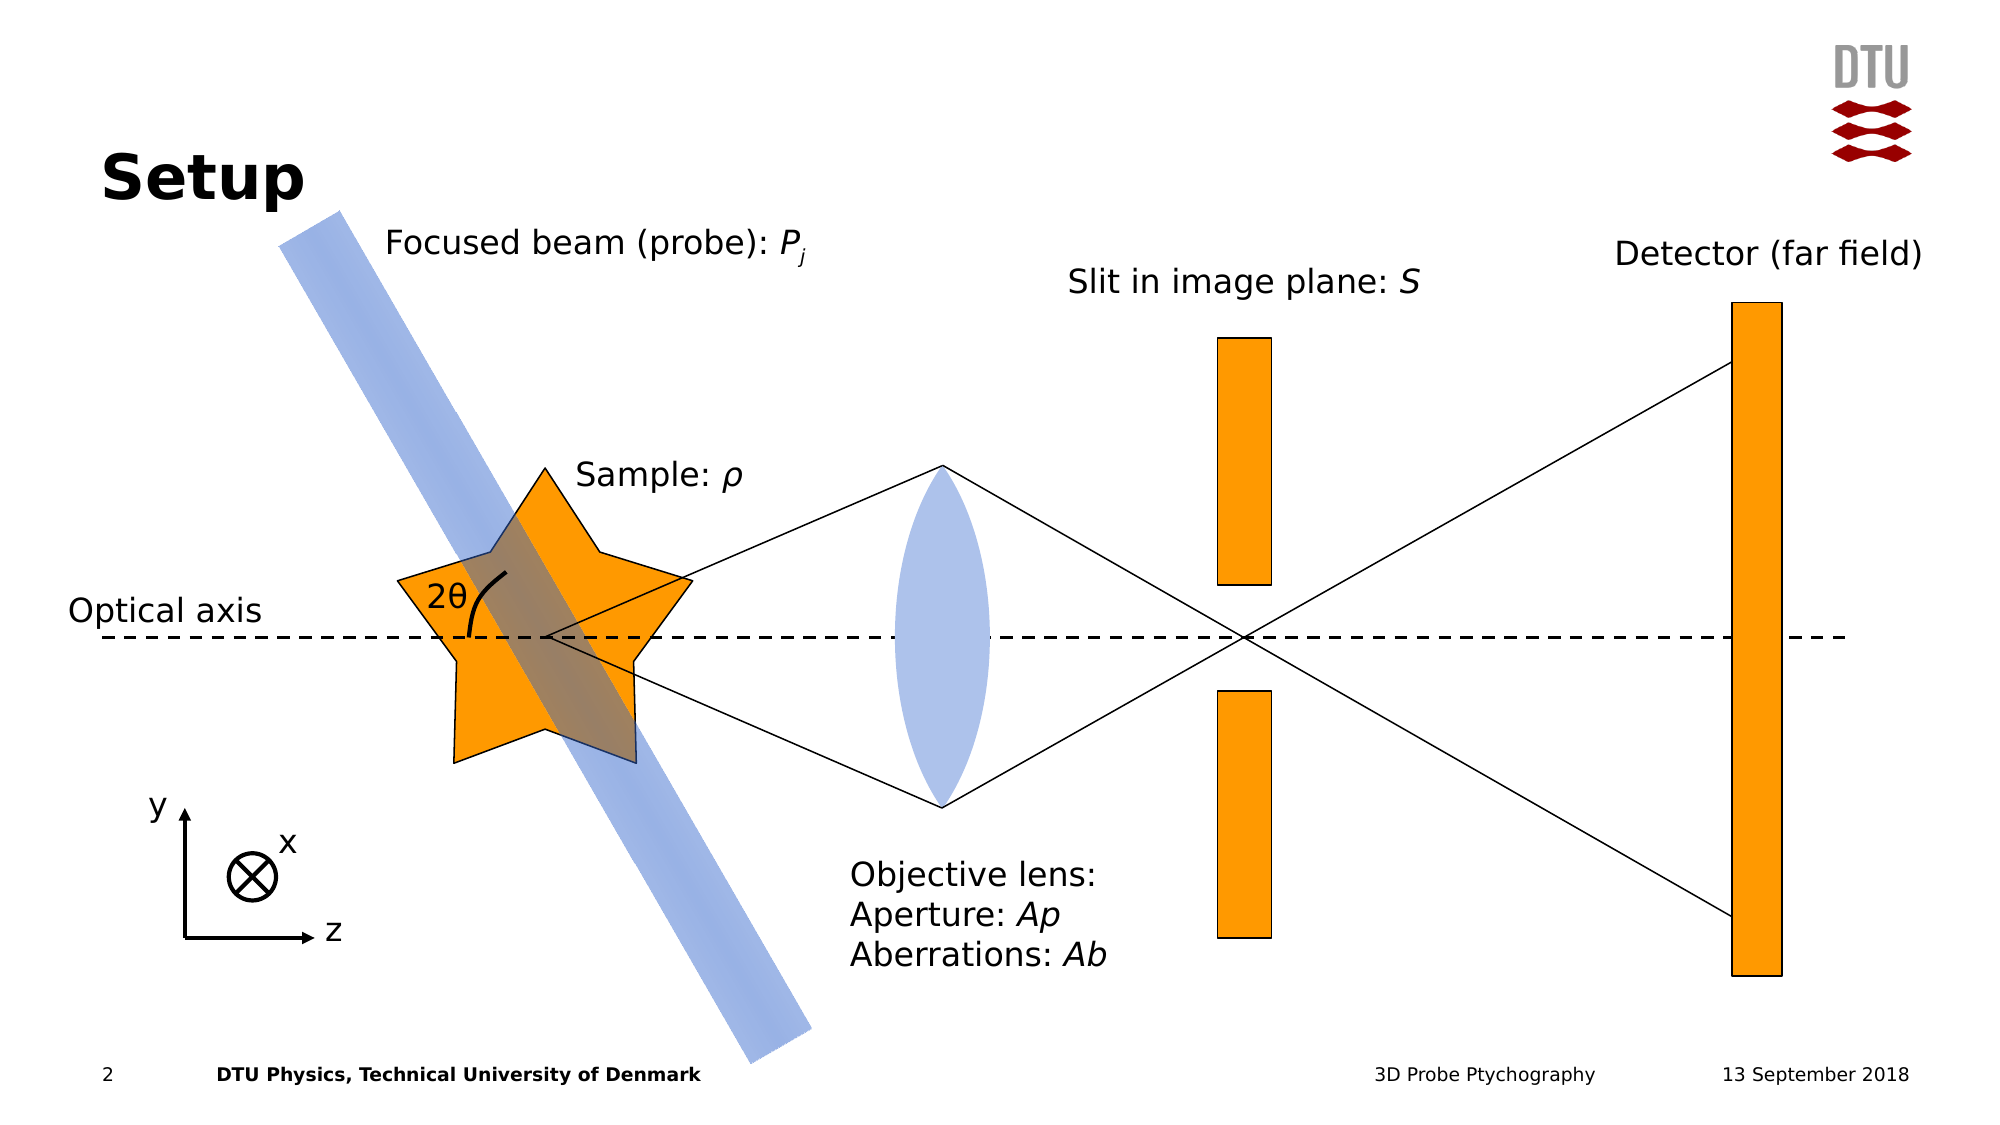

# Setup
Focused beam (probe): Pj
Detector (far field)
Slit in image plane: S

Sample: ρ

2θ

Optical axis

y
x
Objective lens:
Aperture: Ap
Aberrations: Ab

z
13 September 2018
2
3D Probe Ptychography